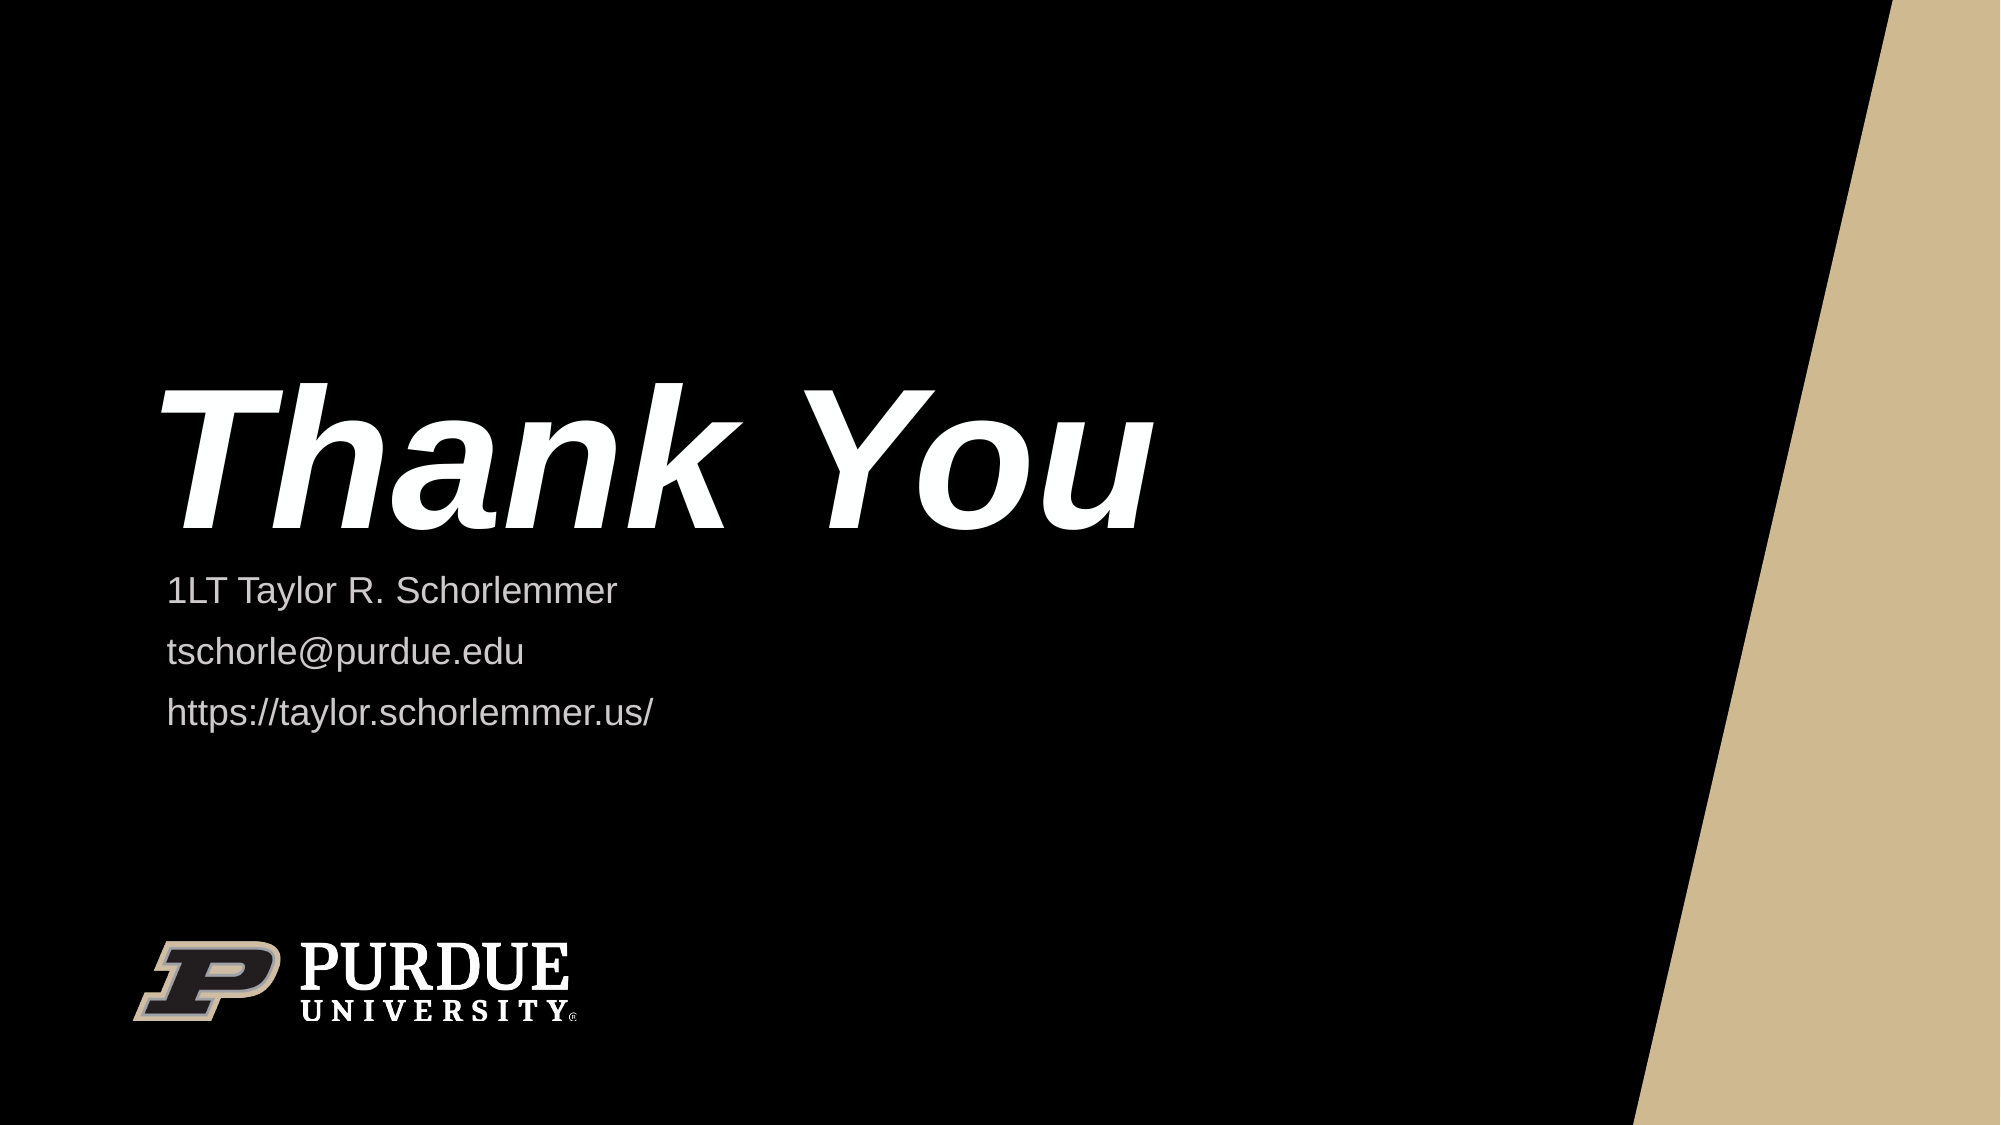

# Thank You
1LT Taylor R. Schorlemmer
tschorle@purdue.edu
https://taylor.schorlemmer.us/